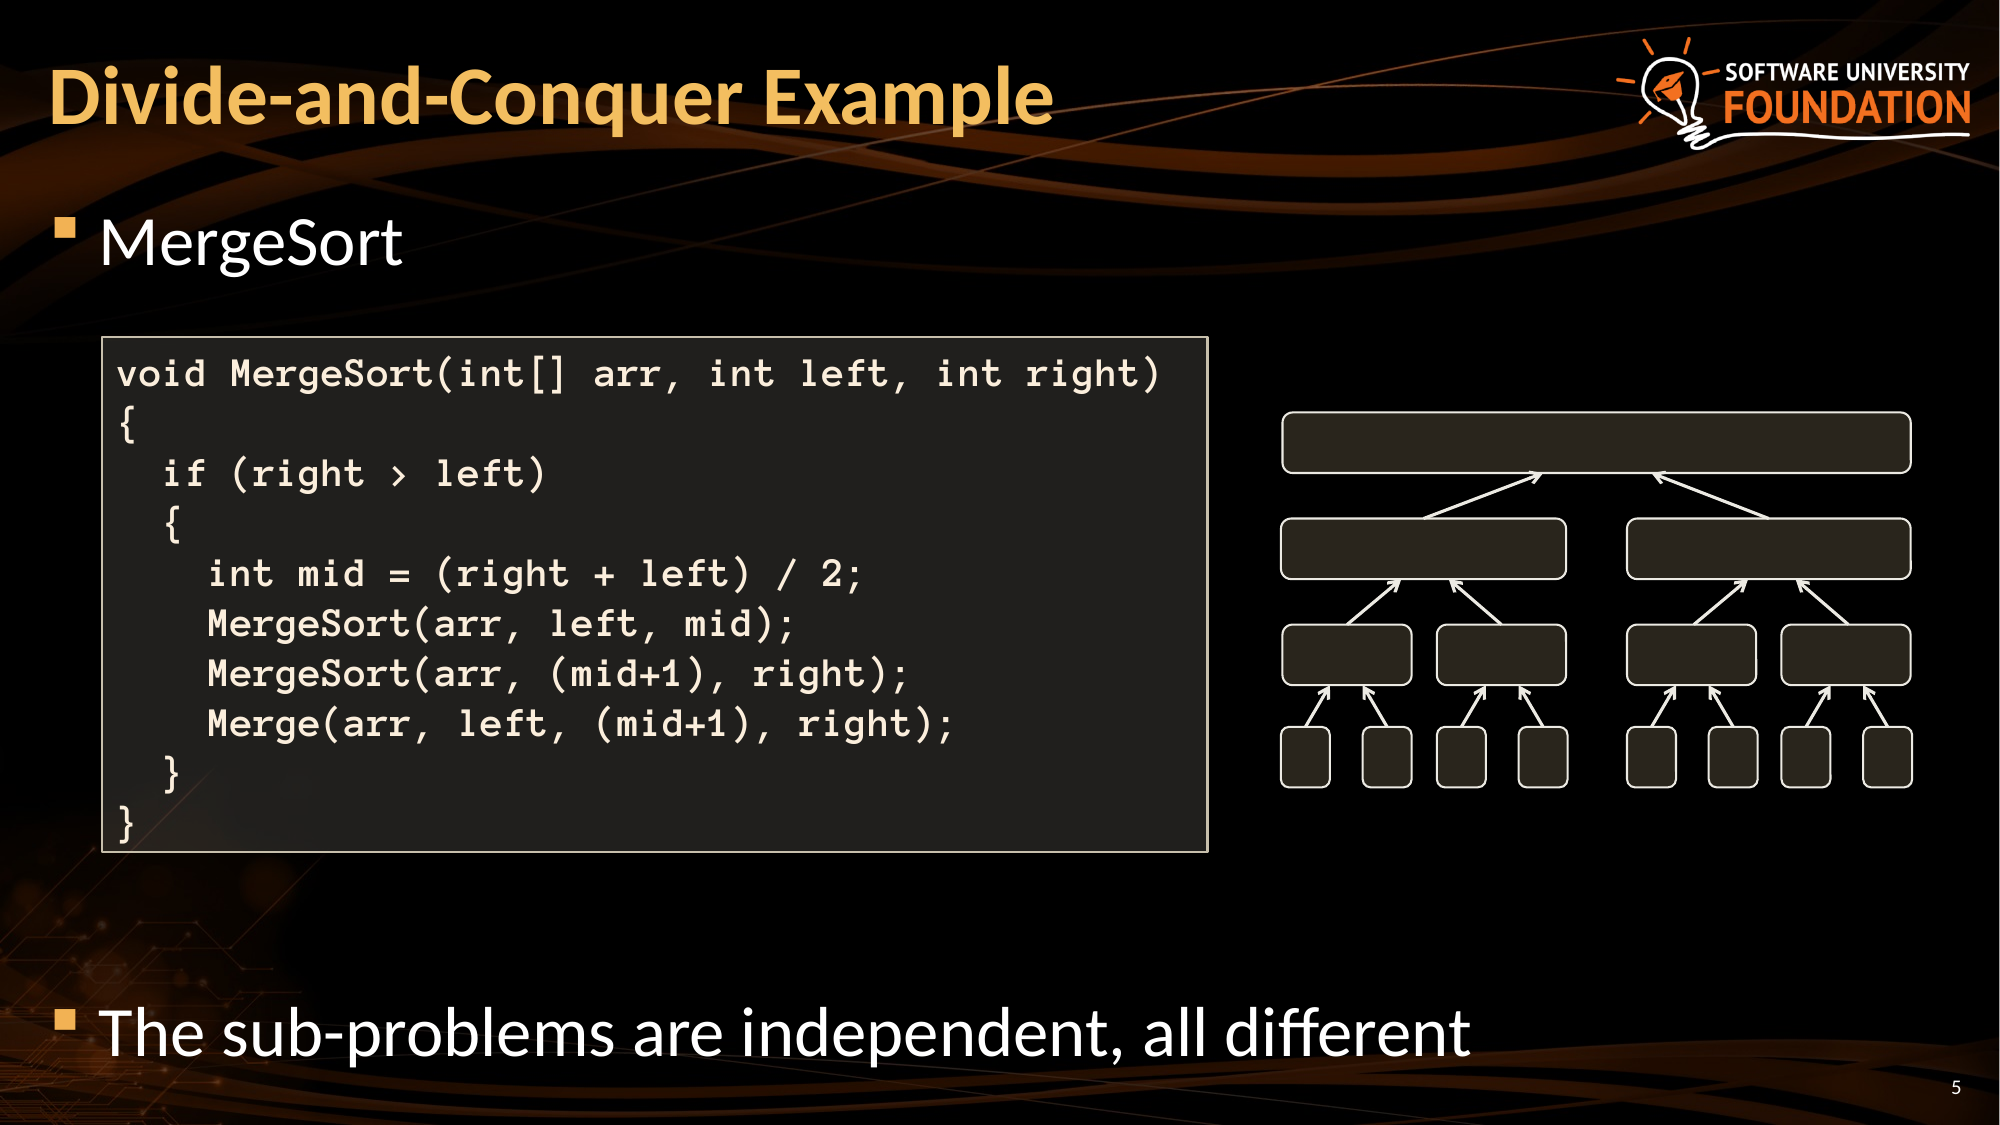

# Divide-and-Conquer Example
MergeSort

The sub-problems are independent, all different
void MergeSort(int[] arr, int left, int right)
{
  if (right > left)
  {
    int mid = (right + left) / 2;
    MergeSort(arr, left, mid);
    MergeSort(arr, (mid+1), right);
    Merge(arr, left, (mid+1), right);
  }
}

5